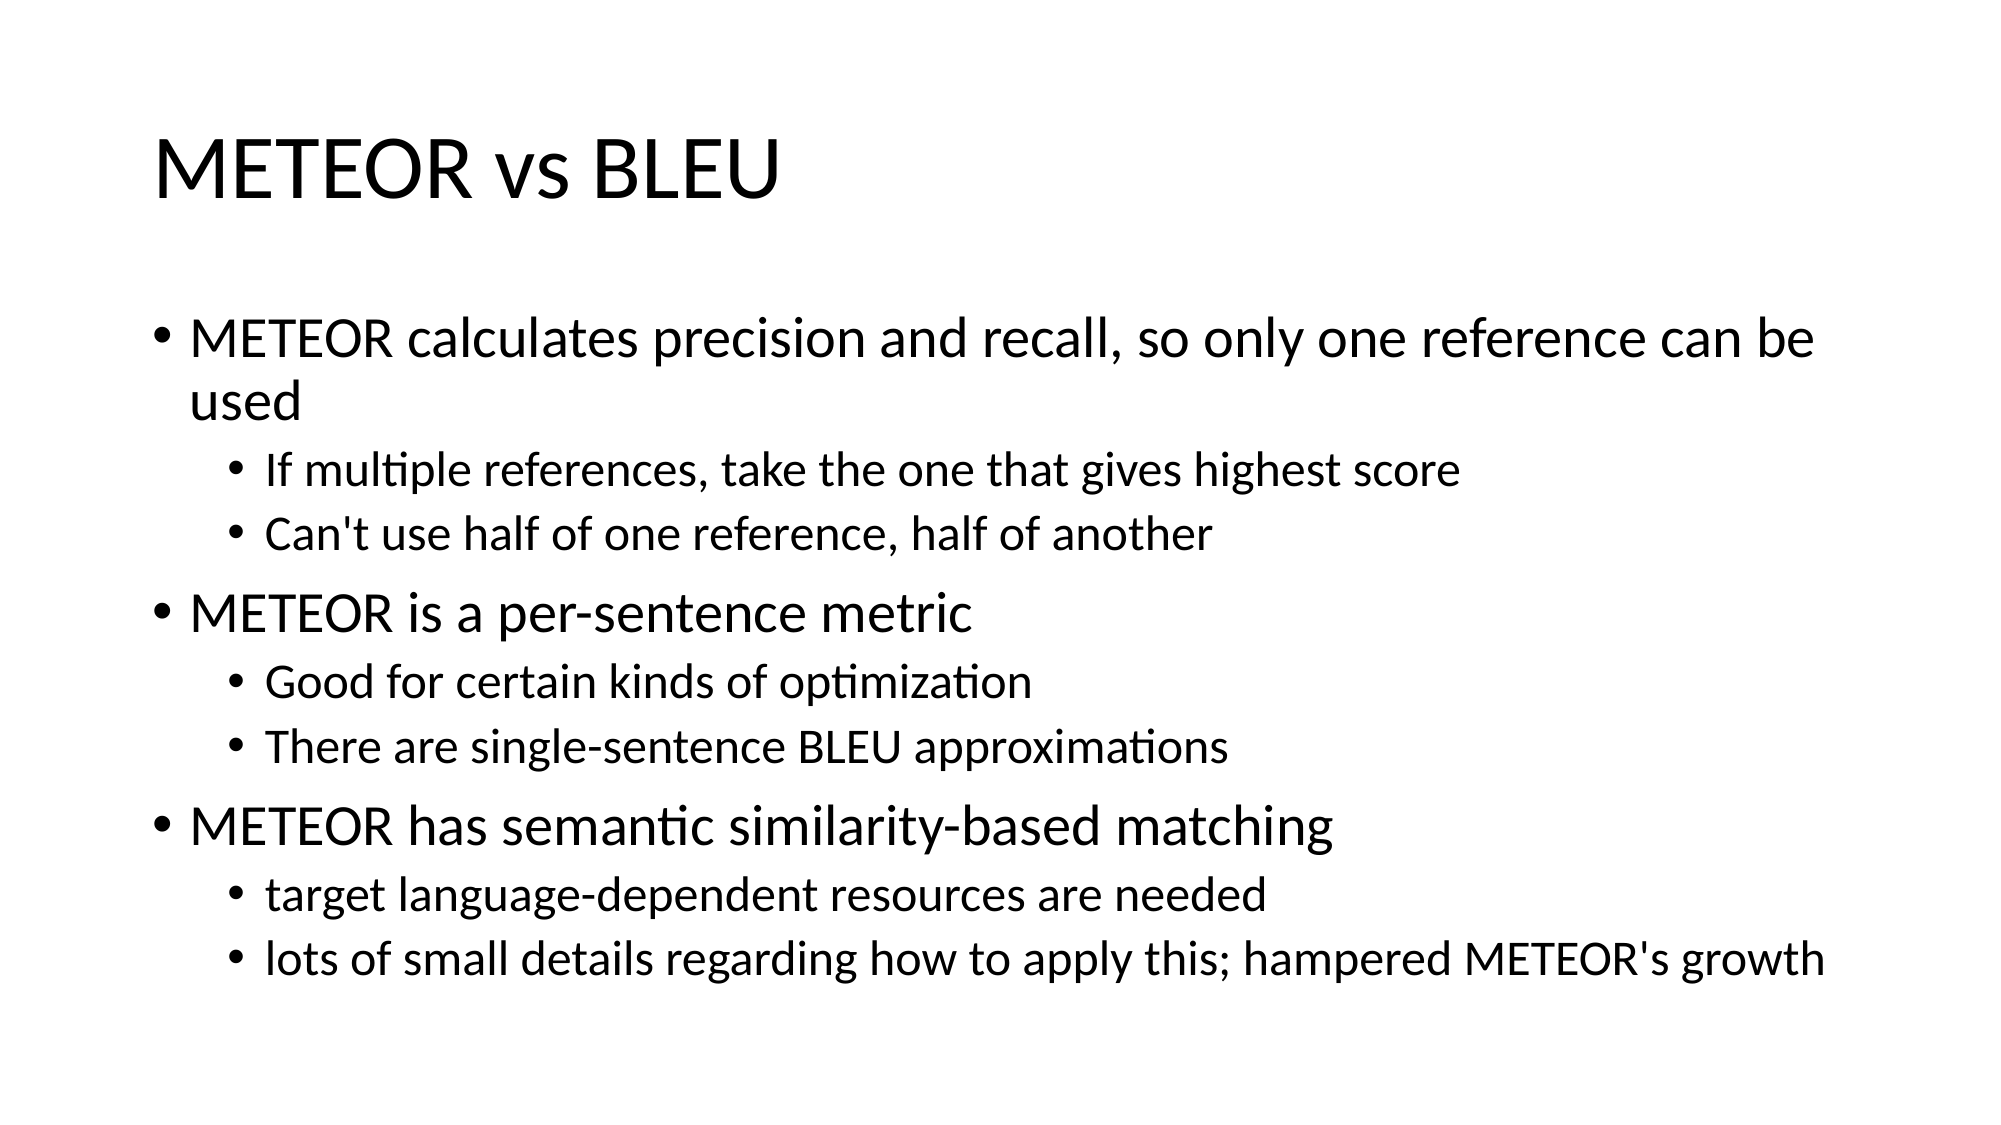

# METEOR vs BLEU
METEOR calculates precision and recall, so only one reference can be used
If multiple references, take the one that gives highest score
Can't use half of one reference, half of another
METEOR is a per-sentence metric
Good for certain kinds of optimization
There are single-sentence BLEU approximations
METEOR has semantic similarity-based matching
target language-dependent resources are needed
lots of small details regarding how to apply this; hampered METEOR's growth